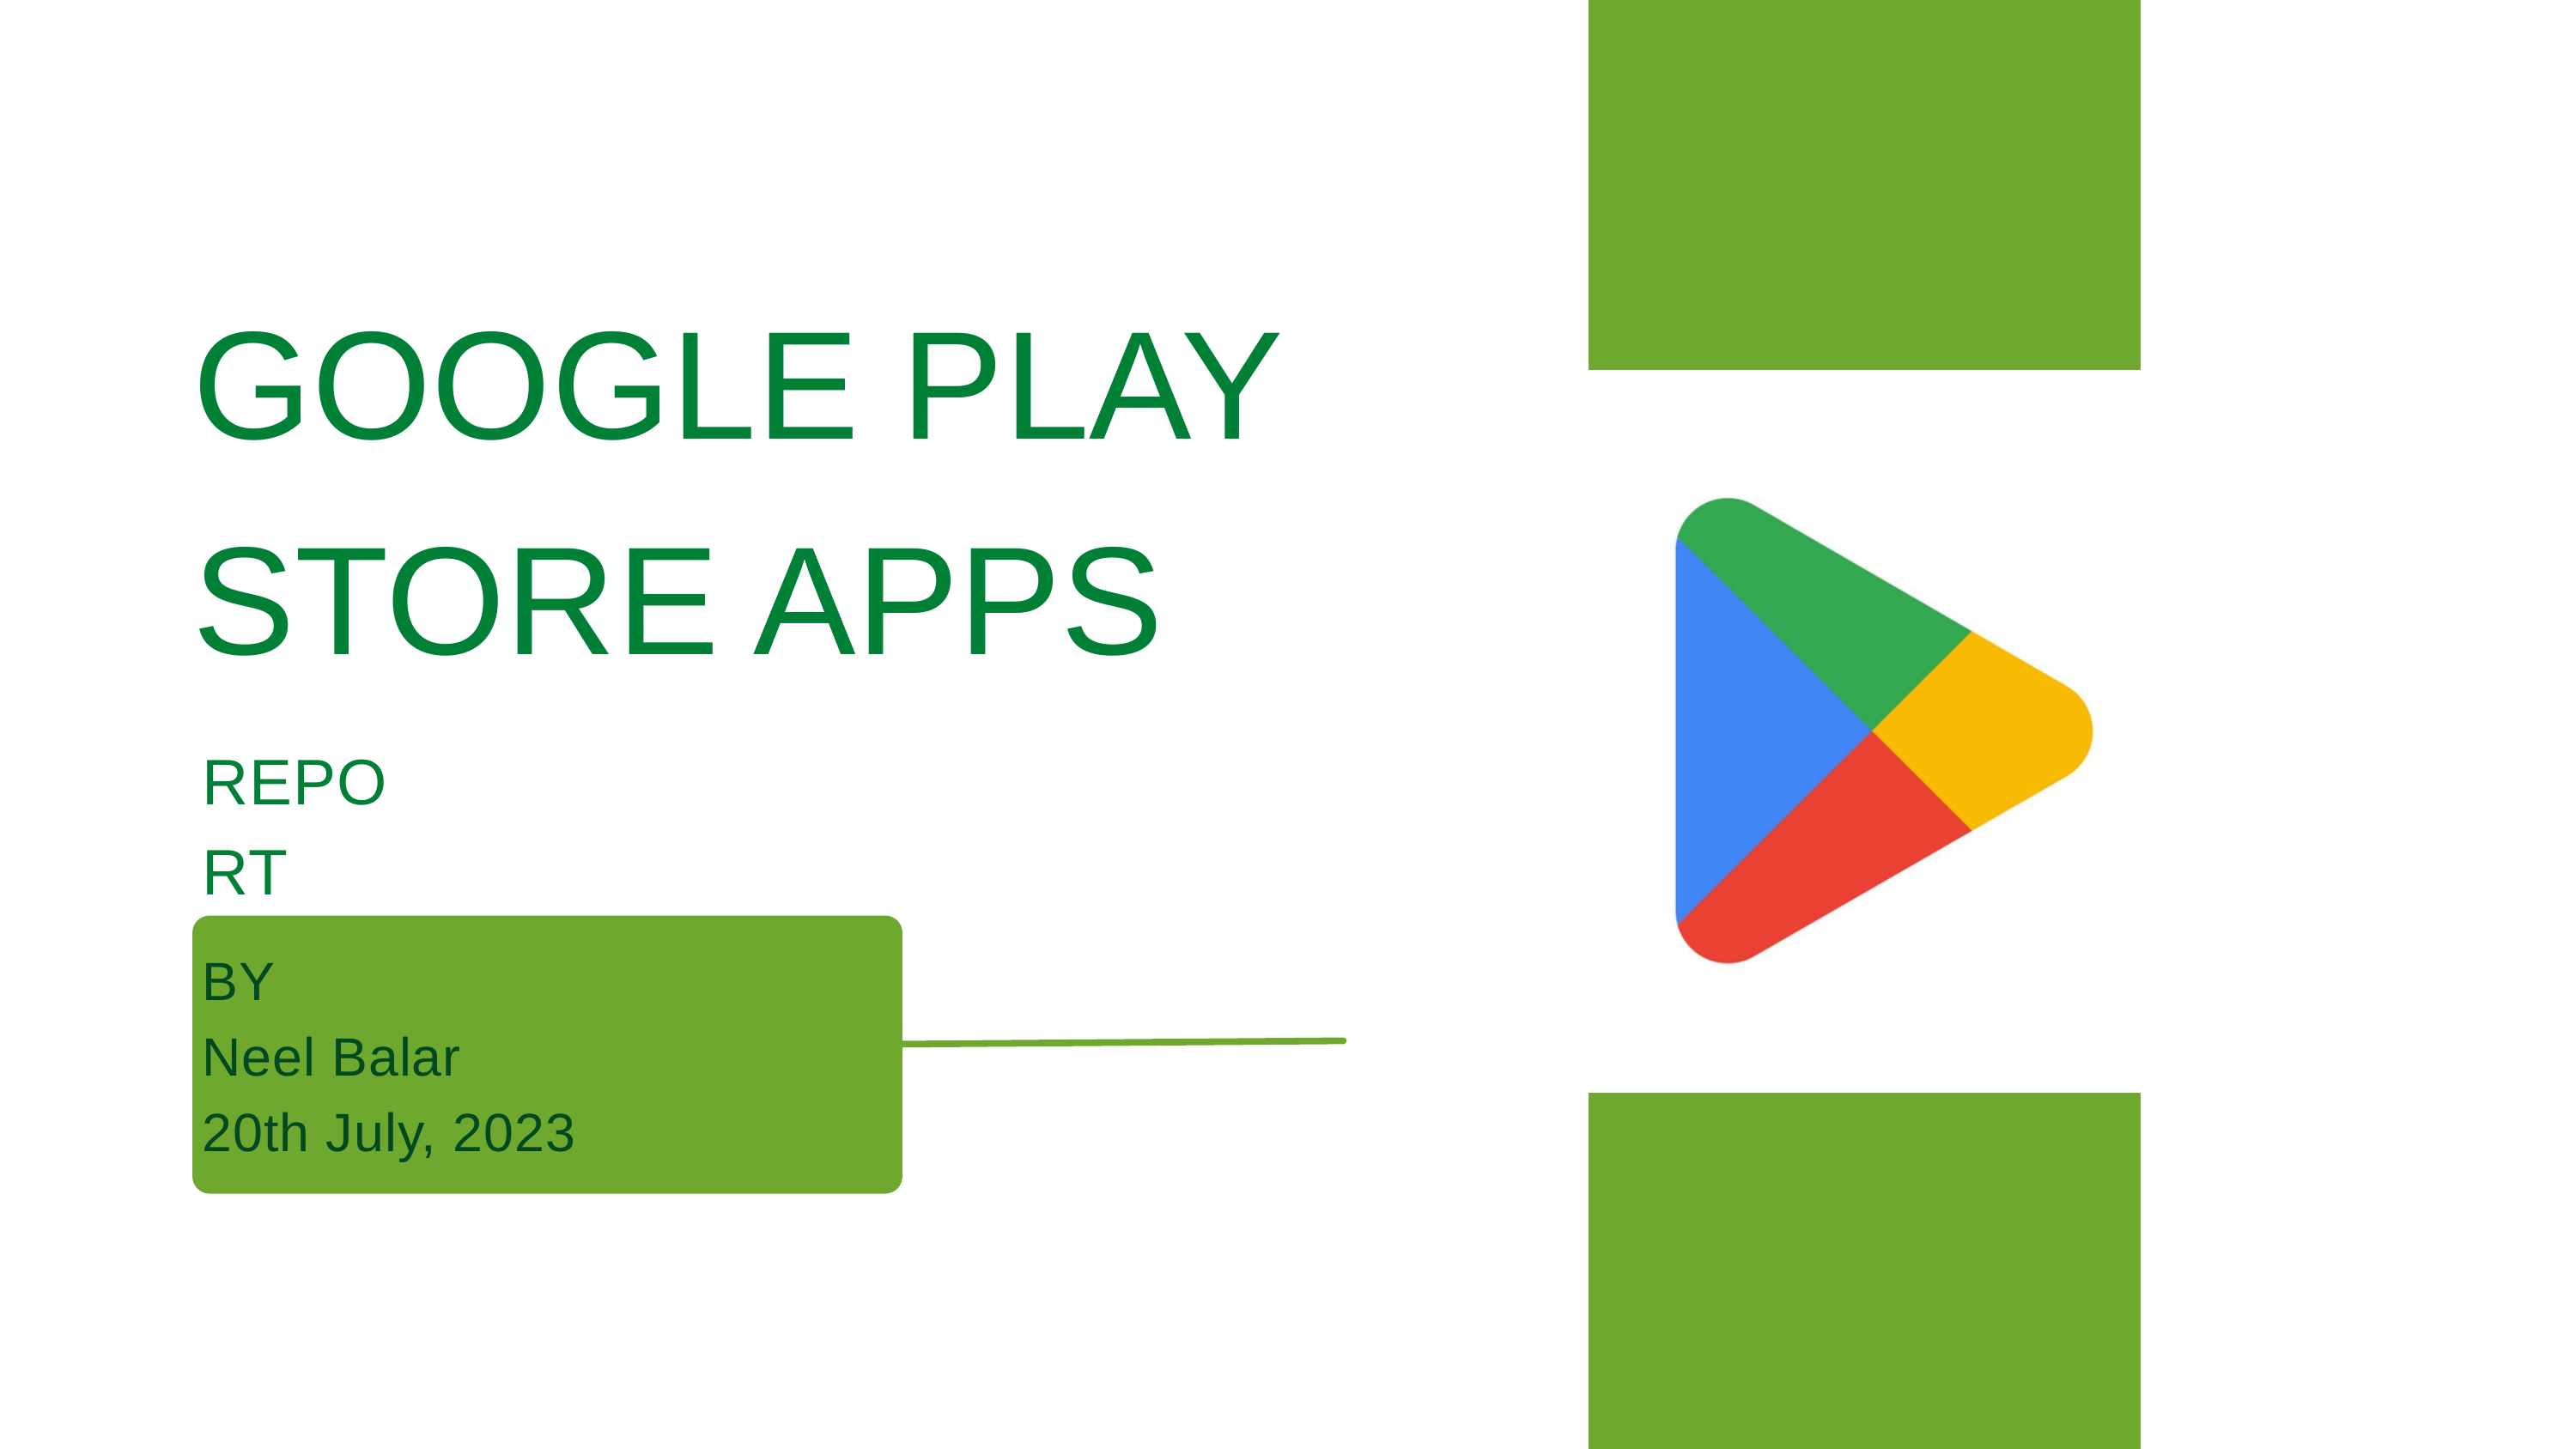

GOOGLE PLAY STORE APPS

REPORT

BY
Neel Balar
20th July, 2023